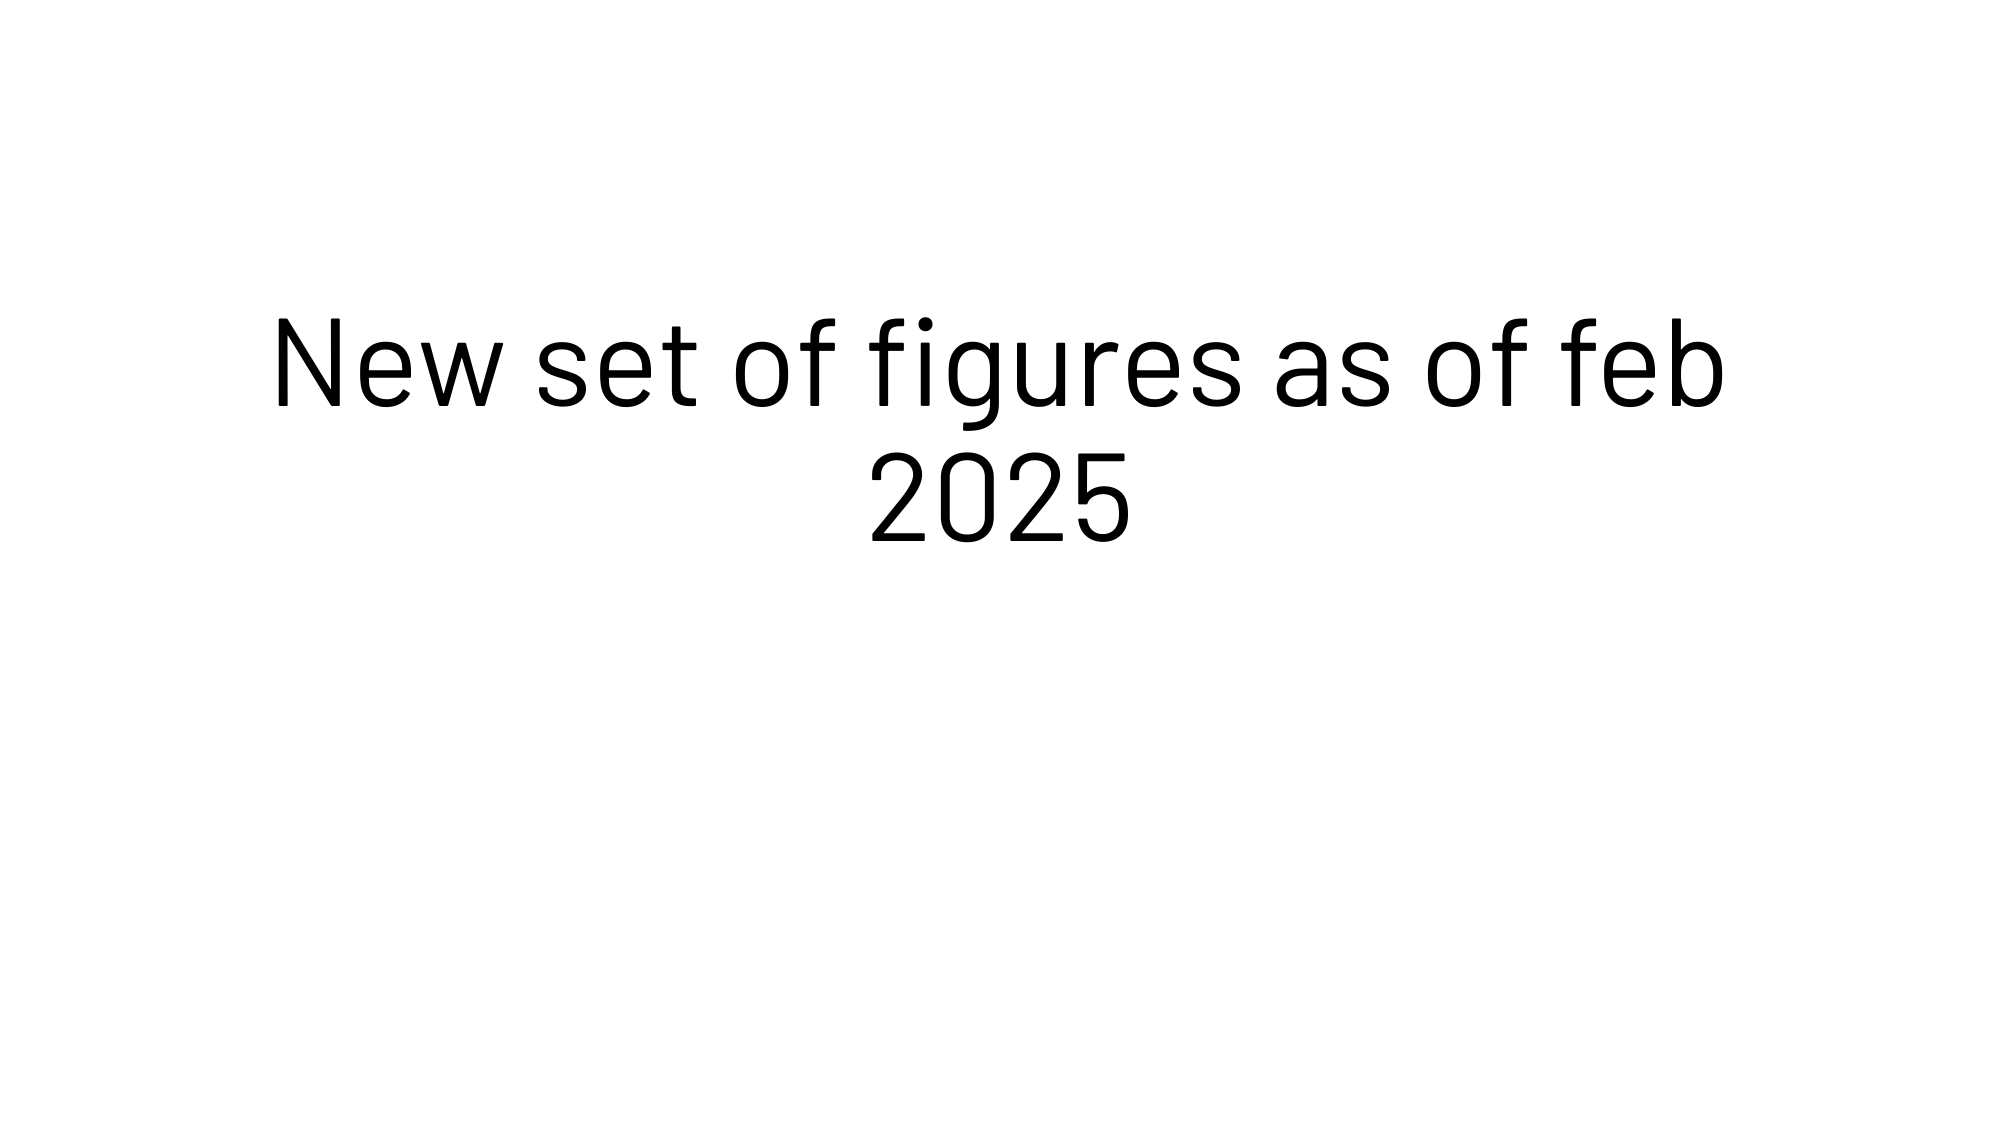

# New set of figures as of feb 2025